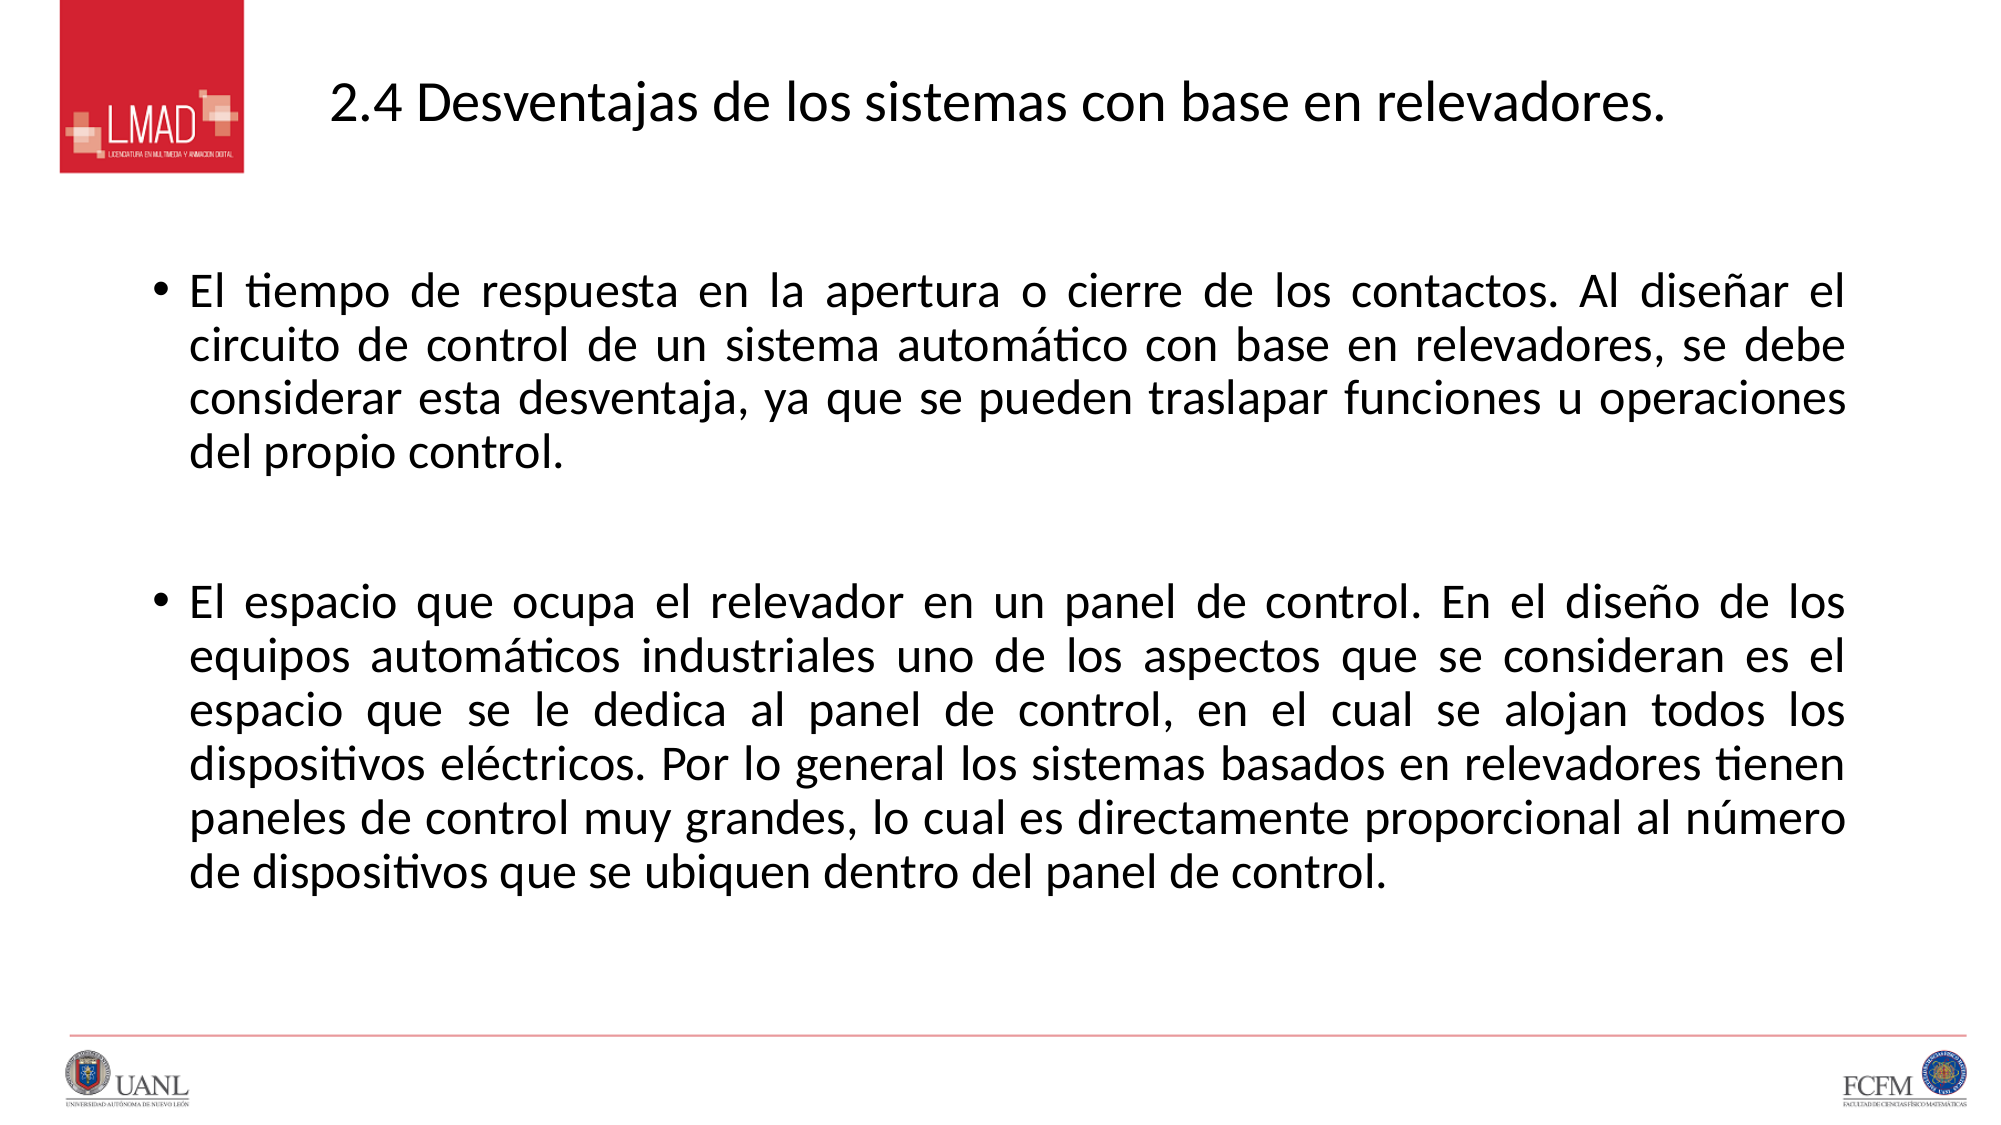

# 2.4 Desventajas de los sistemas con base en relevadores.

El tiempo de respuesta en la apertura o cierre de los contactos. Al diseñar el circuito de control de un sistema automático con base en relevadores, se debe considerar esta desventaja, ya que se pueden traslapar funciones u operaciones del propio control.

El espacio que ocupa el relevador en un panel de control. En el diseño de los equipos automáticos industriales uno de los aspectos que se consideran es el espacio que se le dedica al panel de control, en el cual se alojan todos los dispositivos eléctricos. Por lo general los sistemas basados en relevadores tienen paneles de control muy grandes, lo cual es directamente proporcional al número de dispositivos que se ubiquen dentro del panel de control.